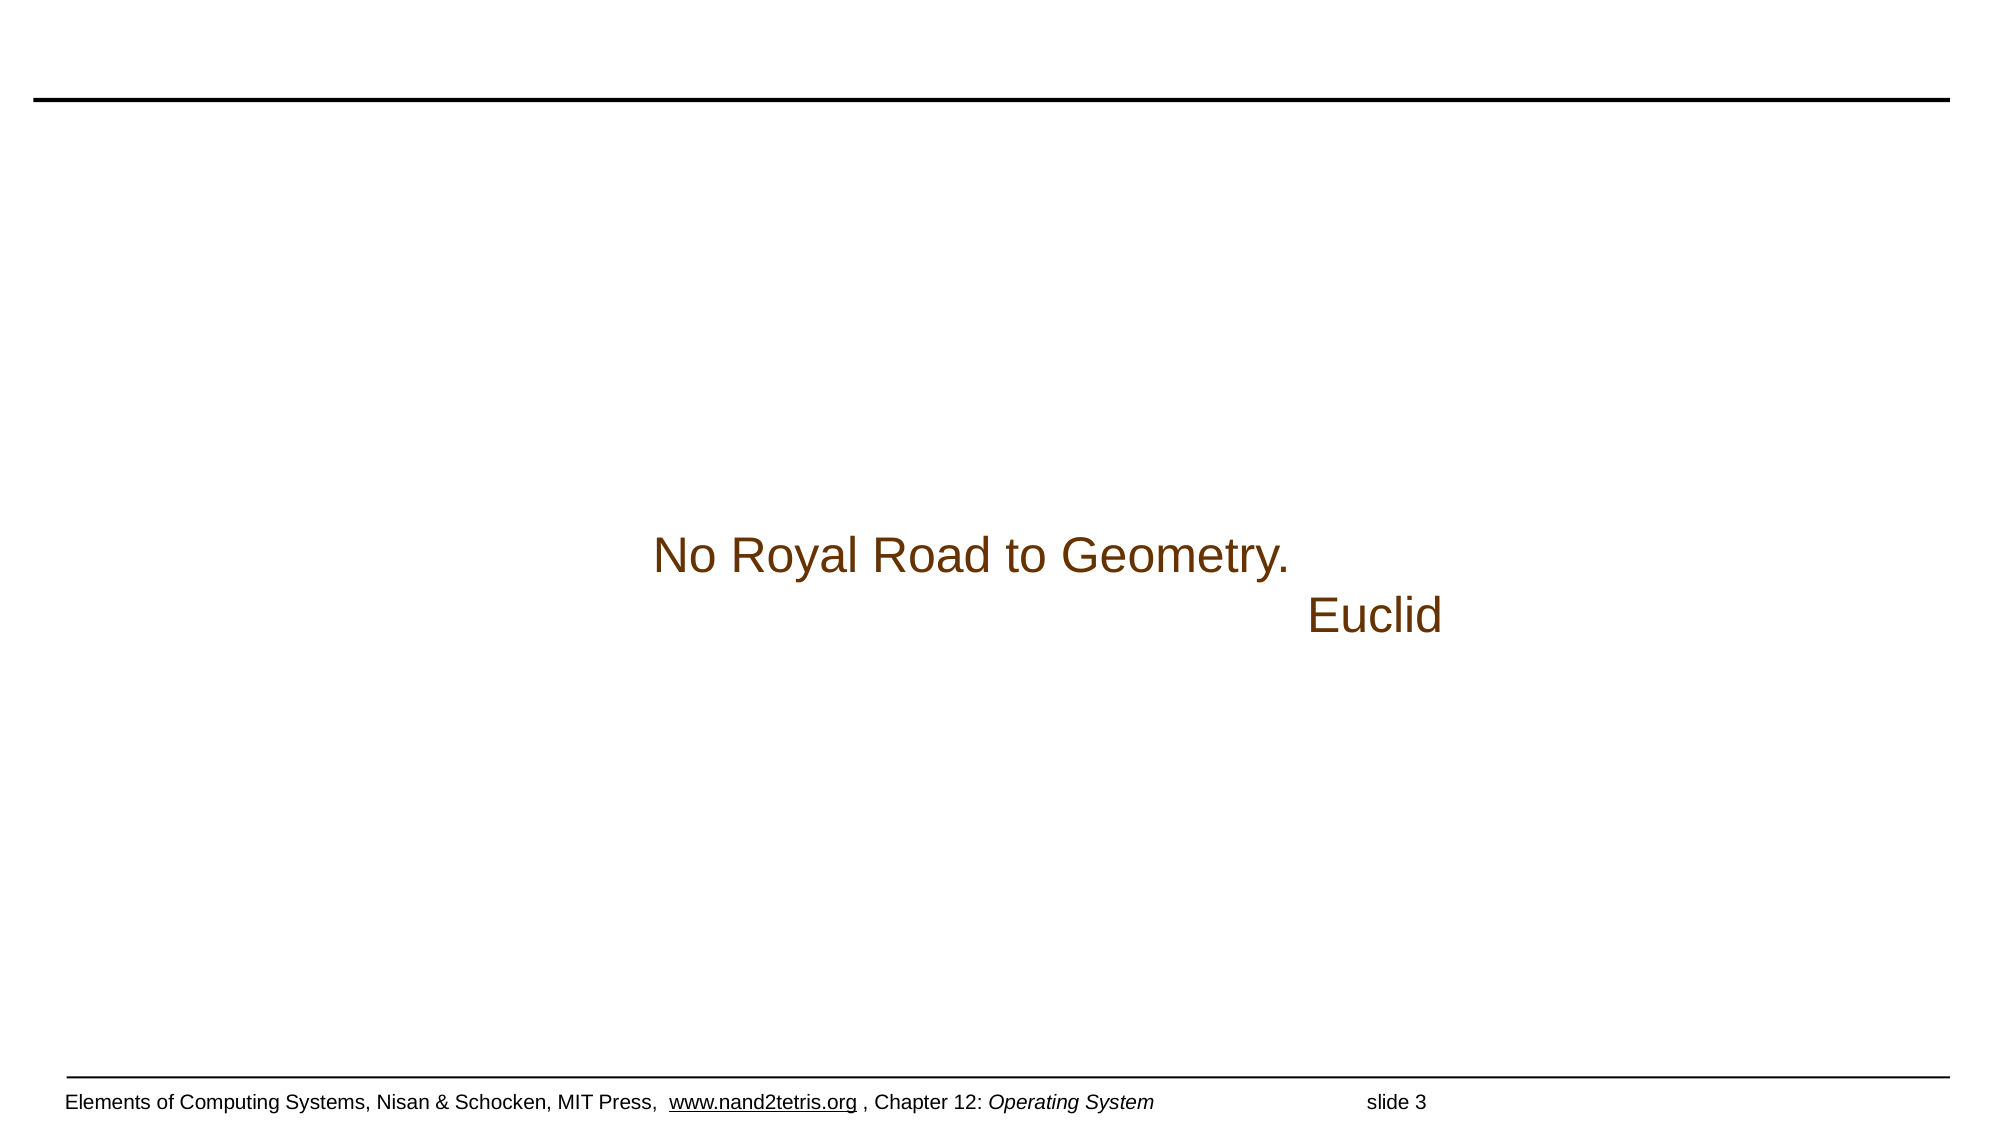

# No Royal Road to Geometry. Euclid